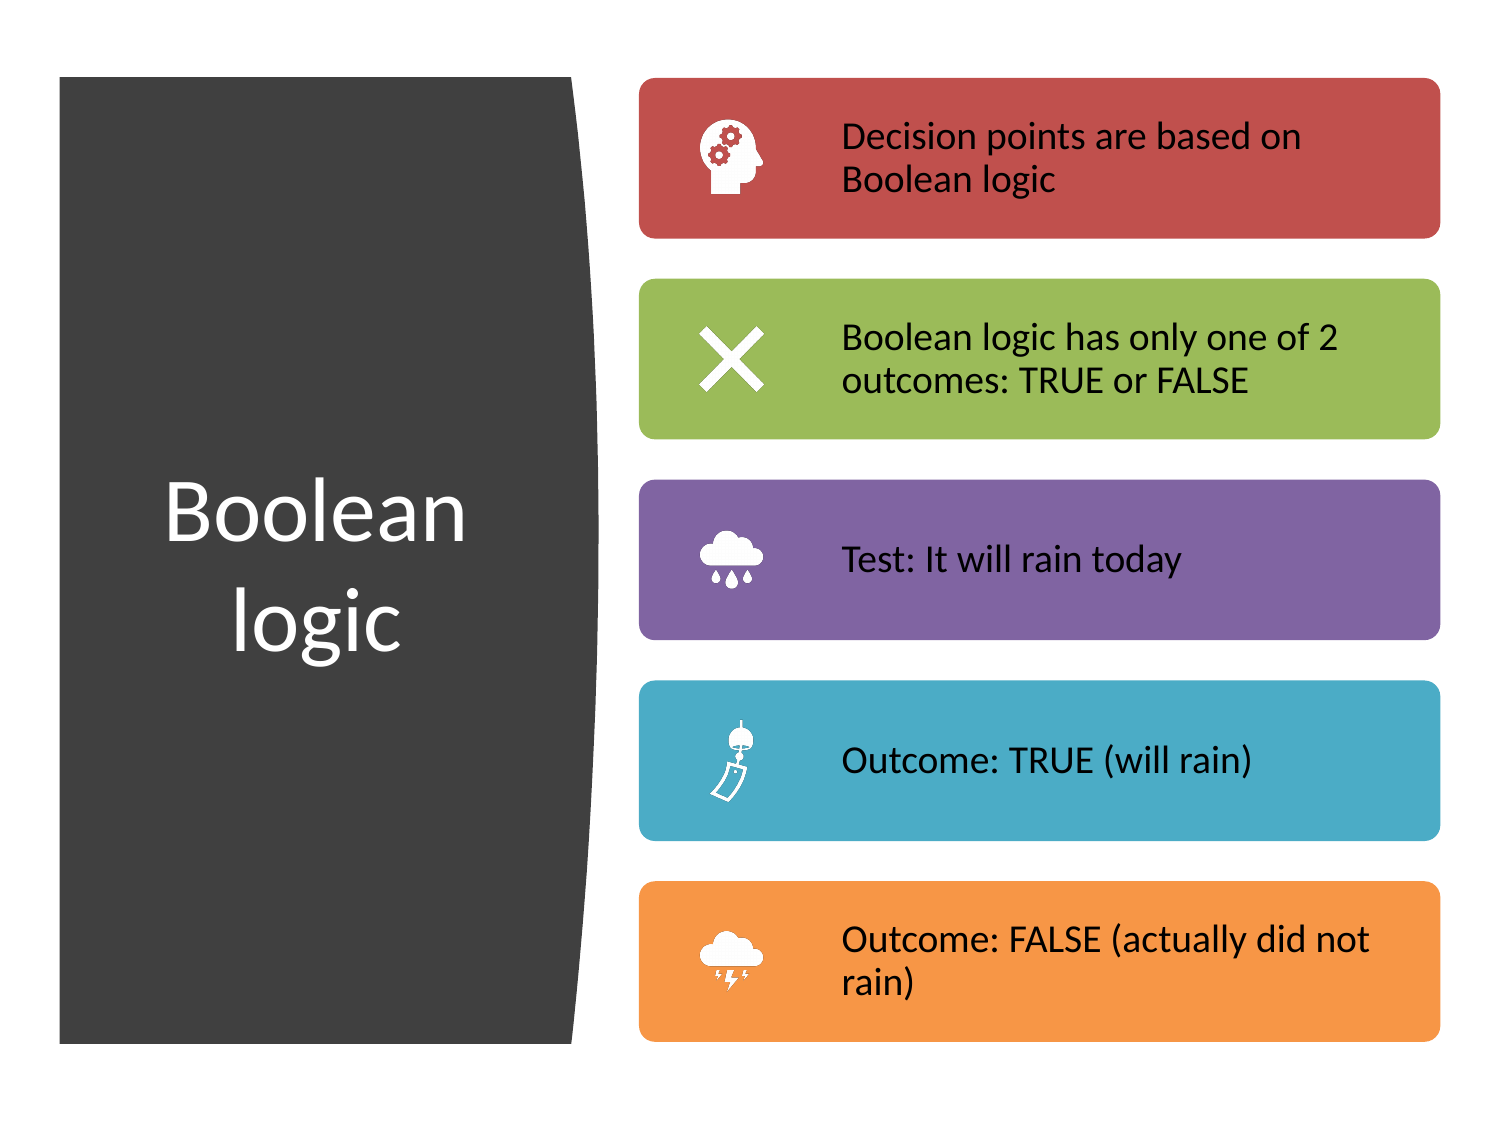

Decision points are based on Boolean logic
Boolean logic has only one of 2 outcomes: TRUE or FALSE
Test: It will rain today
Outcome: TRUE (will rain)
Outcome: FALSE (actually did not rain)

# Boolean logic